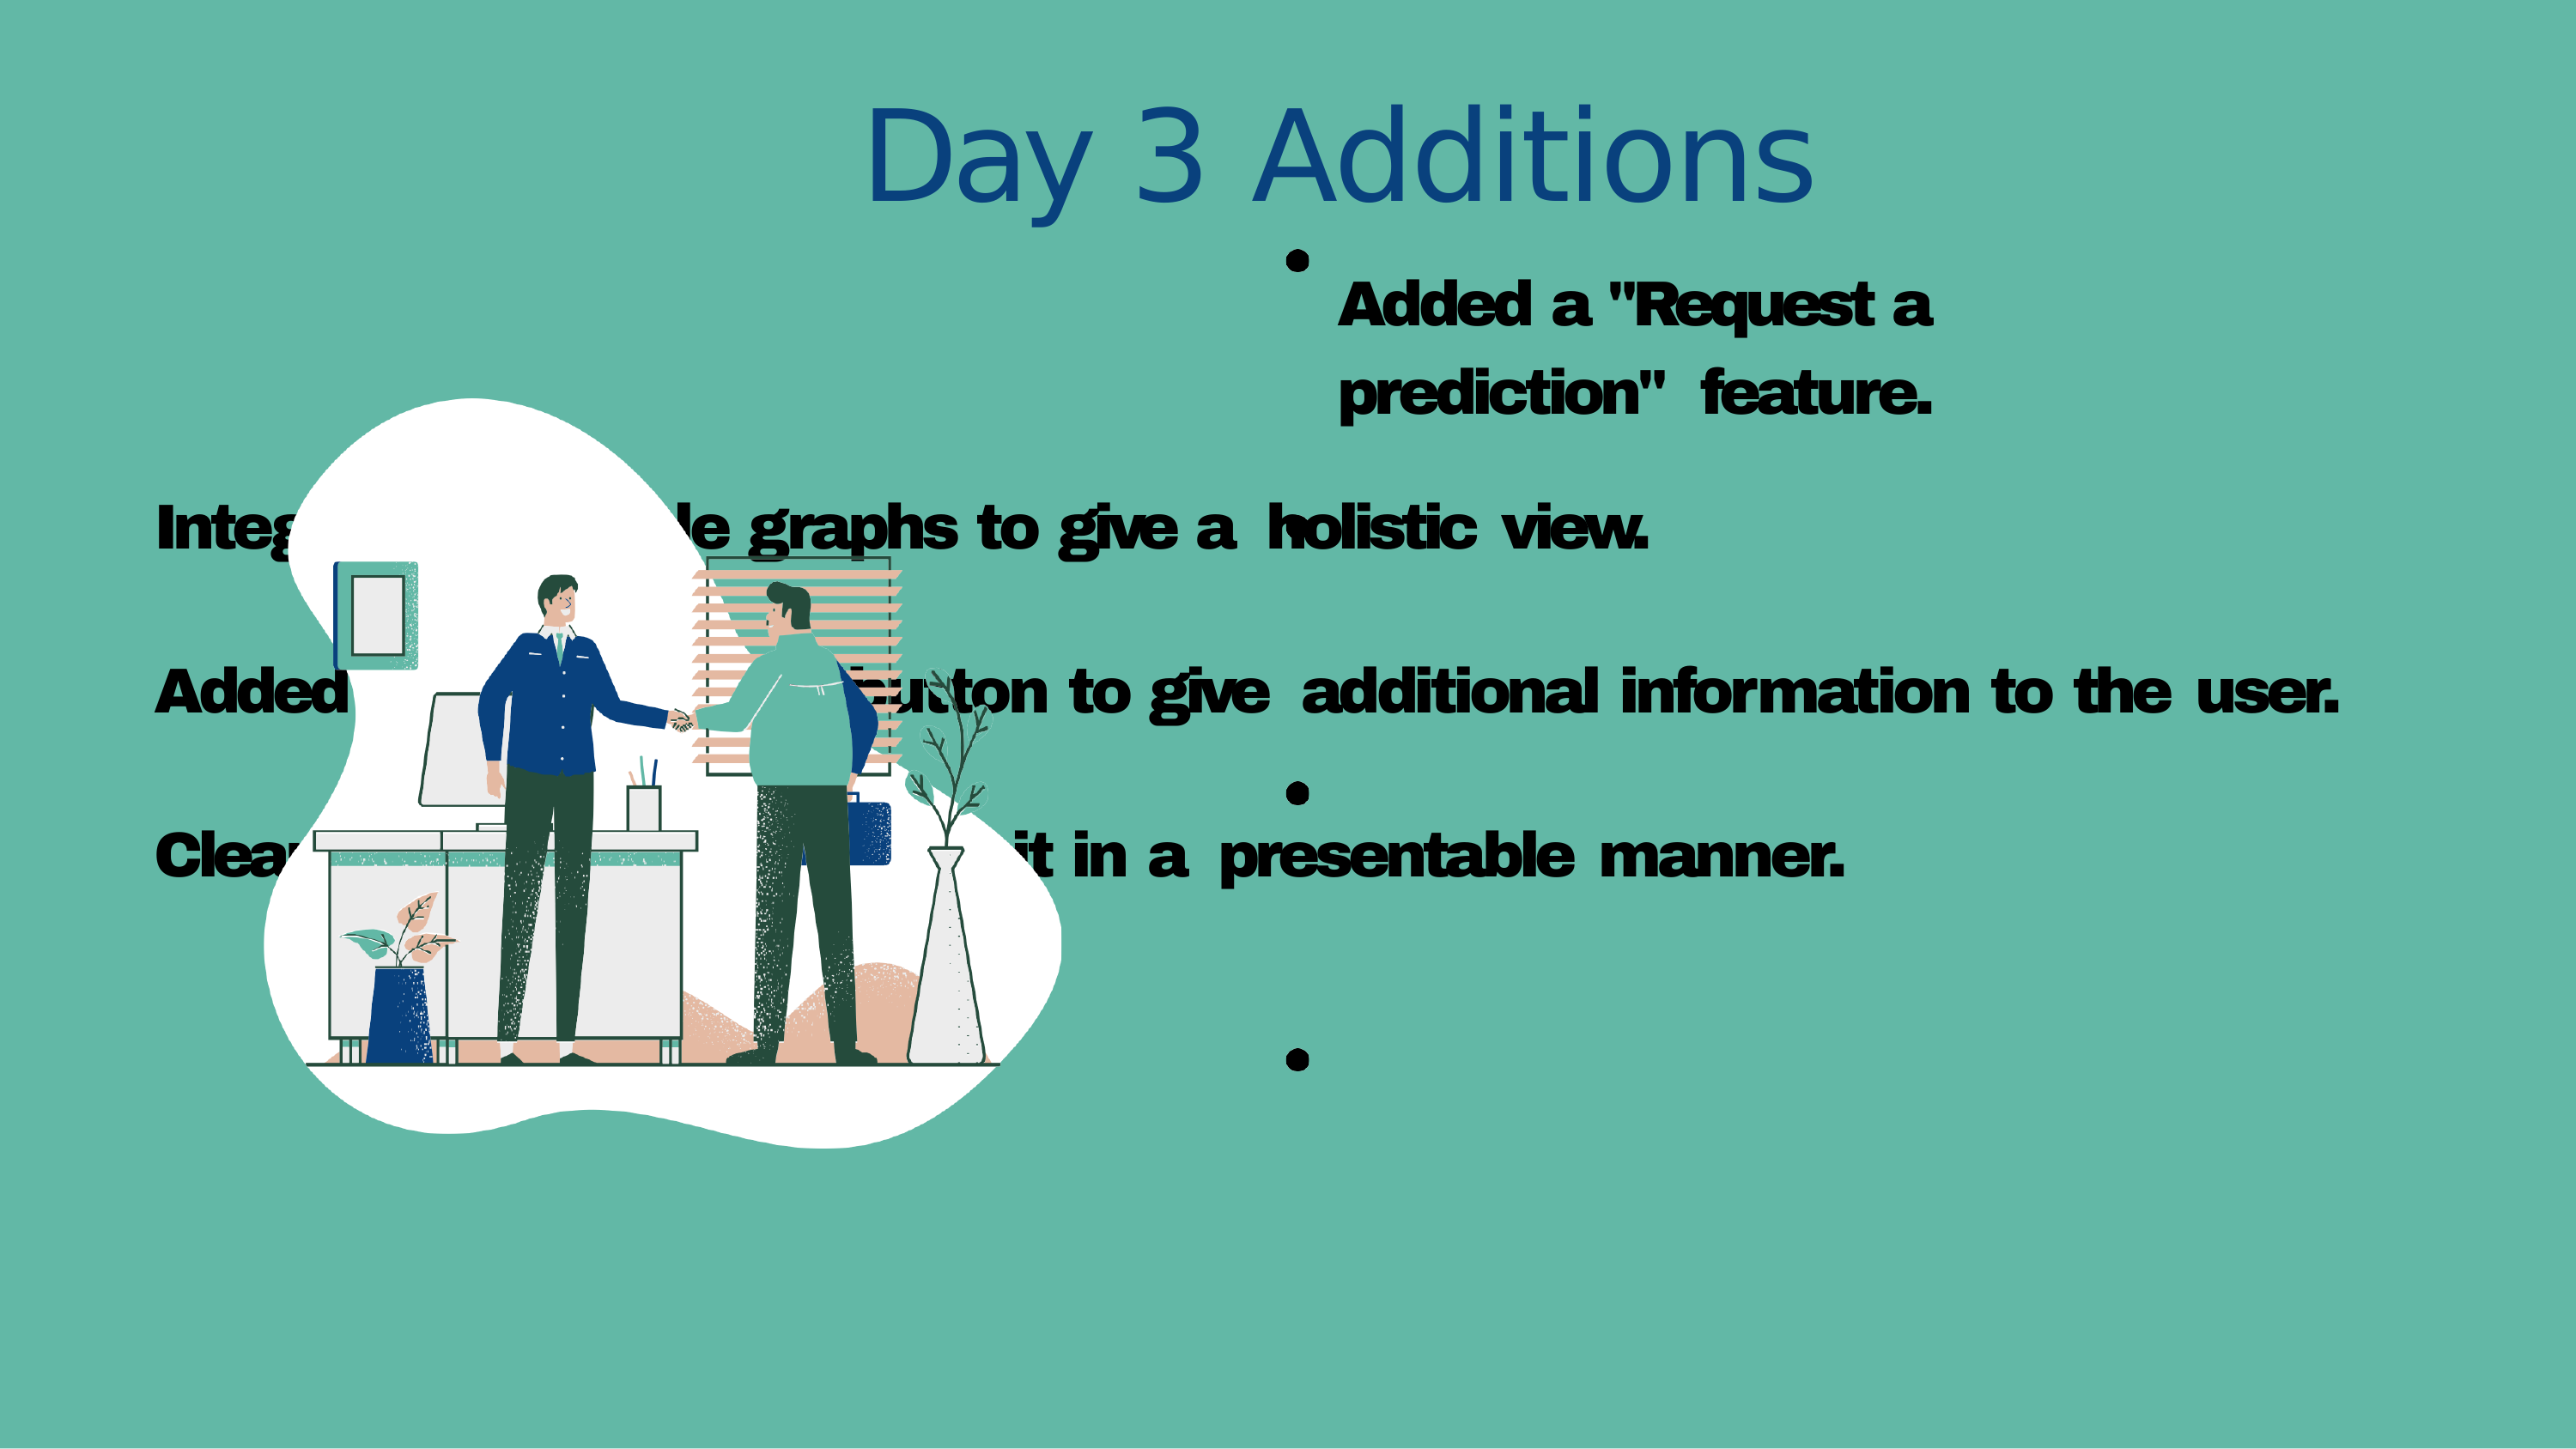

# Day 3 Additions
Added a "Request a prediction"  feature.

Integrated multiple graphs to give a  holistic view.

Added a "Learn More" button to give  additional information to the user.

Cleaned our code to submit it in a  presentable manner.